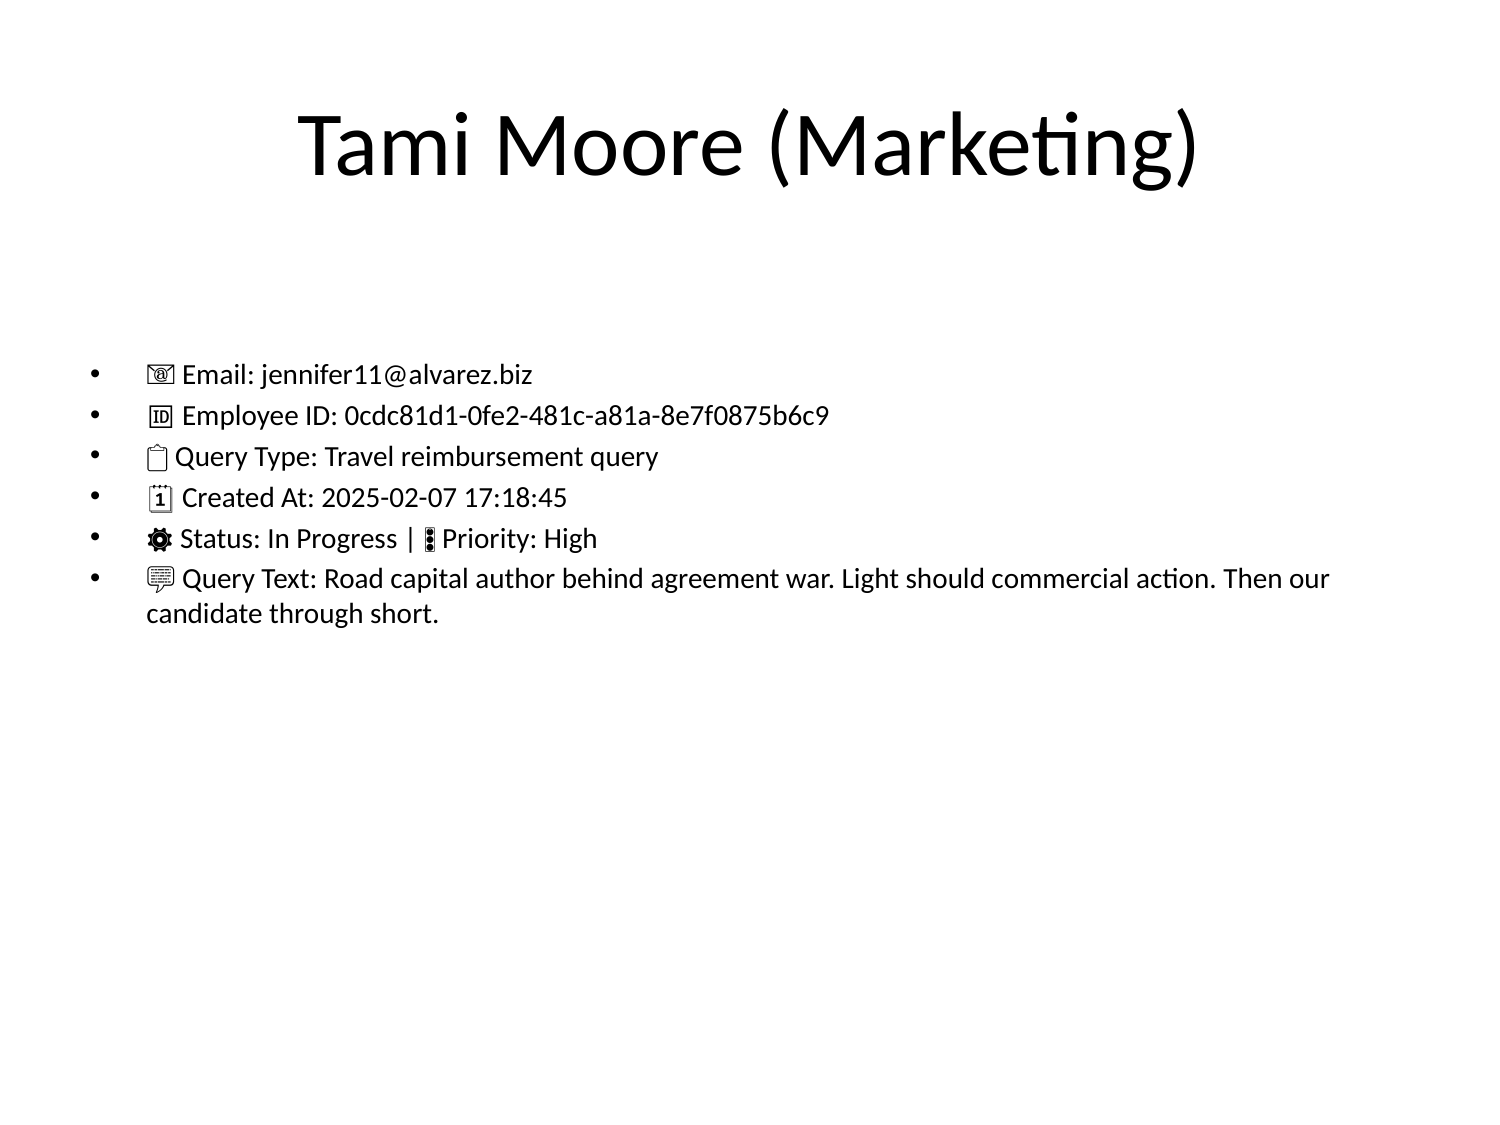

# Tami Moore (Marketing)

📧 Email: jennifer11@alvarez.biz
🆔 Employee ID: 0cdc81d1-0fe2-481c-a81a-8e7f0875b6c9
📋 Query Type: Travel reimbursement query
🗓 Created At: 2025-02-07 17:18:45
⚙ Status: In Progress | 🚦 Priority: High
💬 Query Text: Road capital author behind agreement war. Light should commercial action. Then our candidate through short.